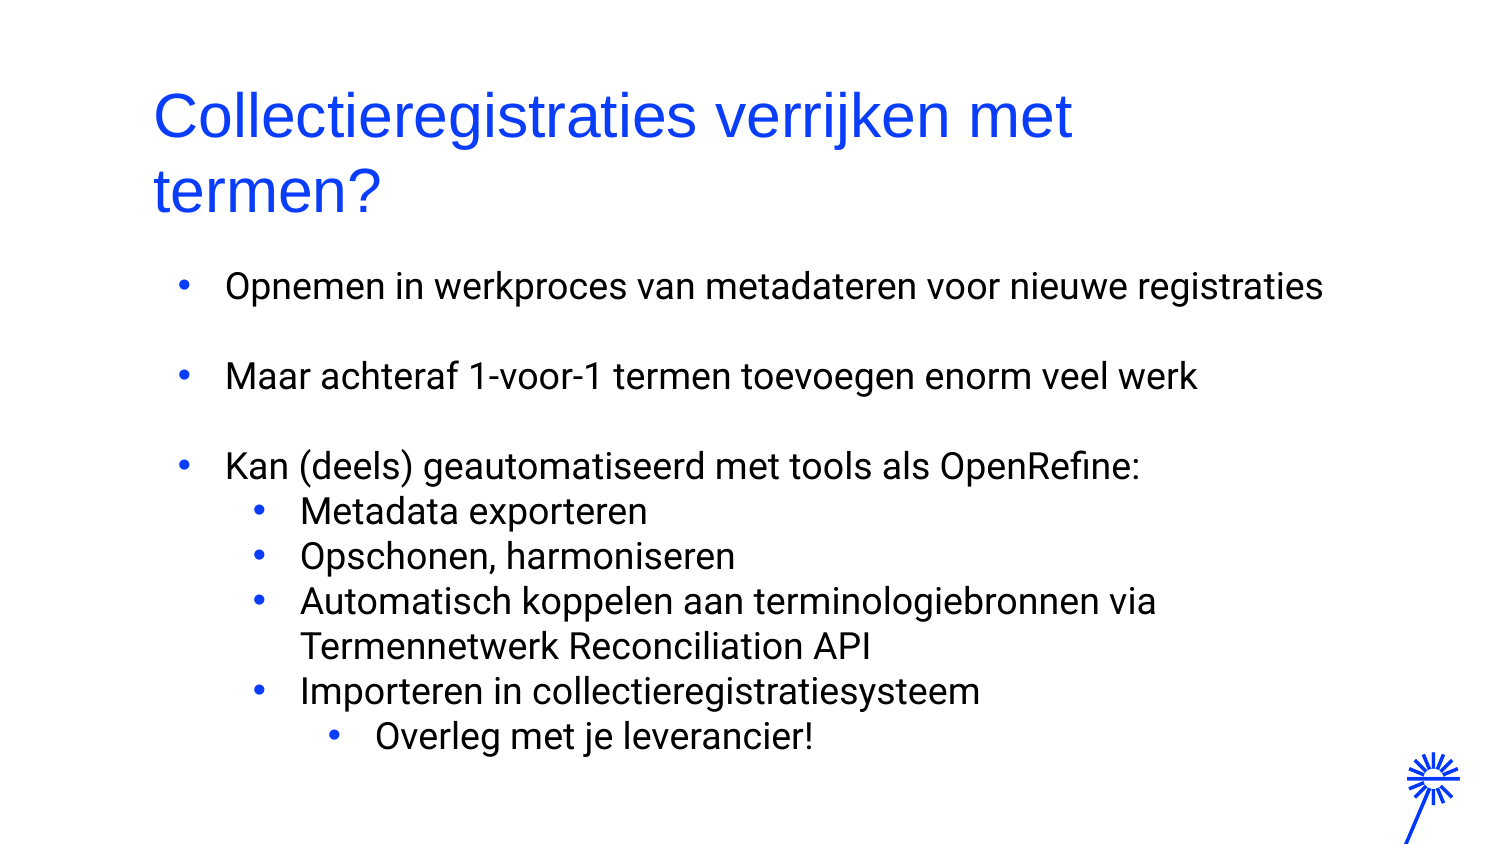

# Collectieregistraties verrijken met termen?
Opnemen in werkproces van metadateren voor nieuwe registraties

Maar achteraf 1-voor-1 termen toevoegen enorm veel werk

Kan (deels) geautomatiseerd met tools als OpenRefine:
Metadata exporteren
Opschonen, harmoniseren
Automatisch koppelen aan terminologiebronnen via Termennetwerk Reconciliation API
Importeren in collectieregistratiesysteem
Overleg met je leverancier!